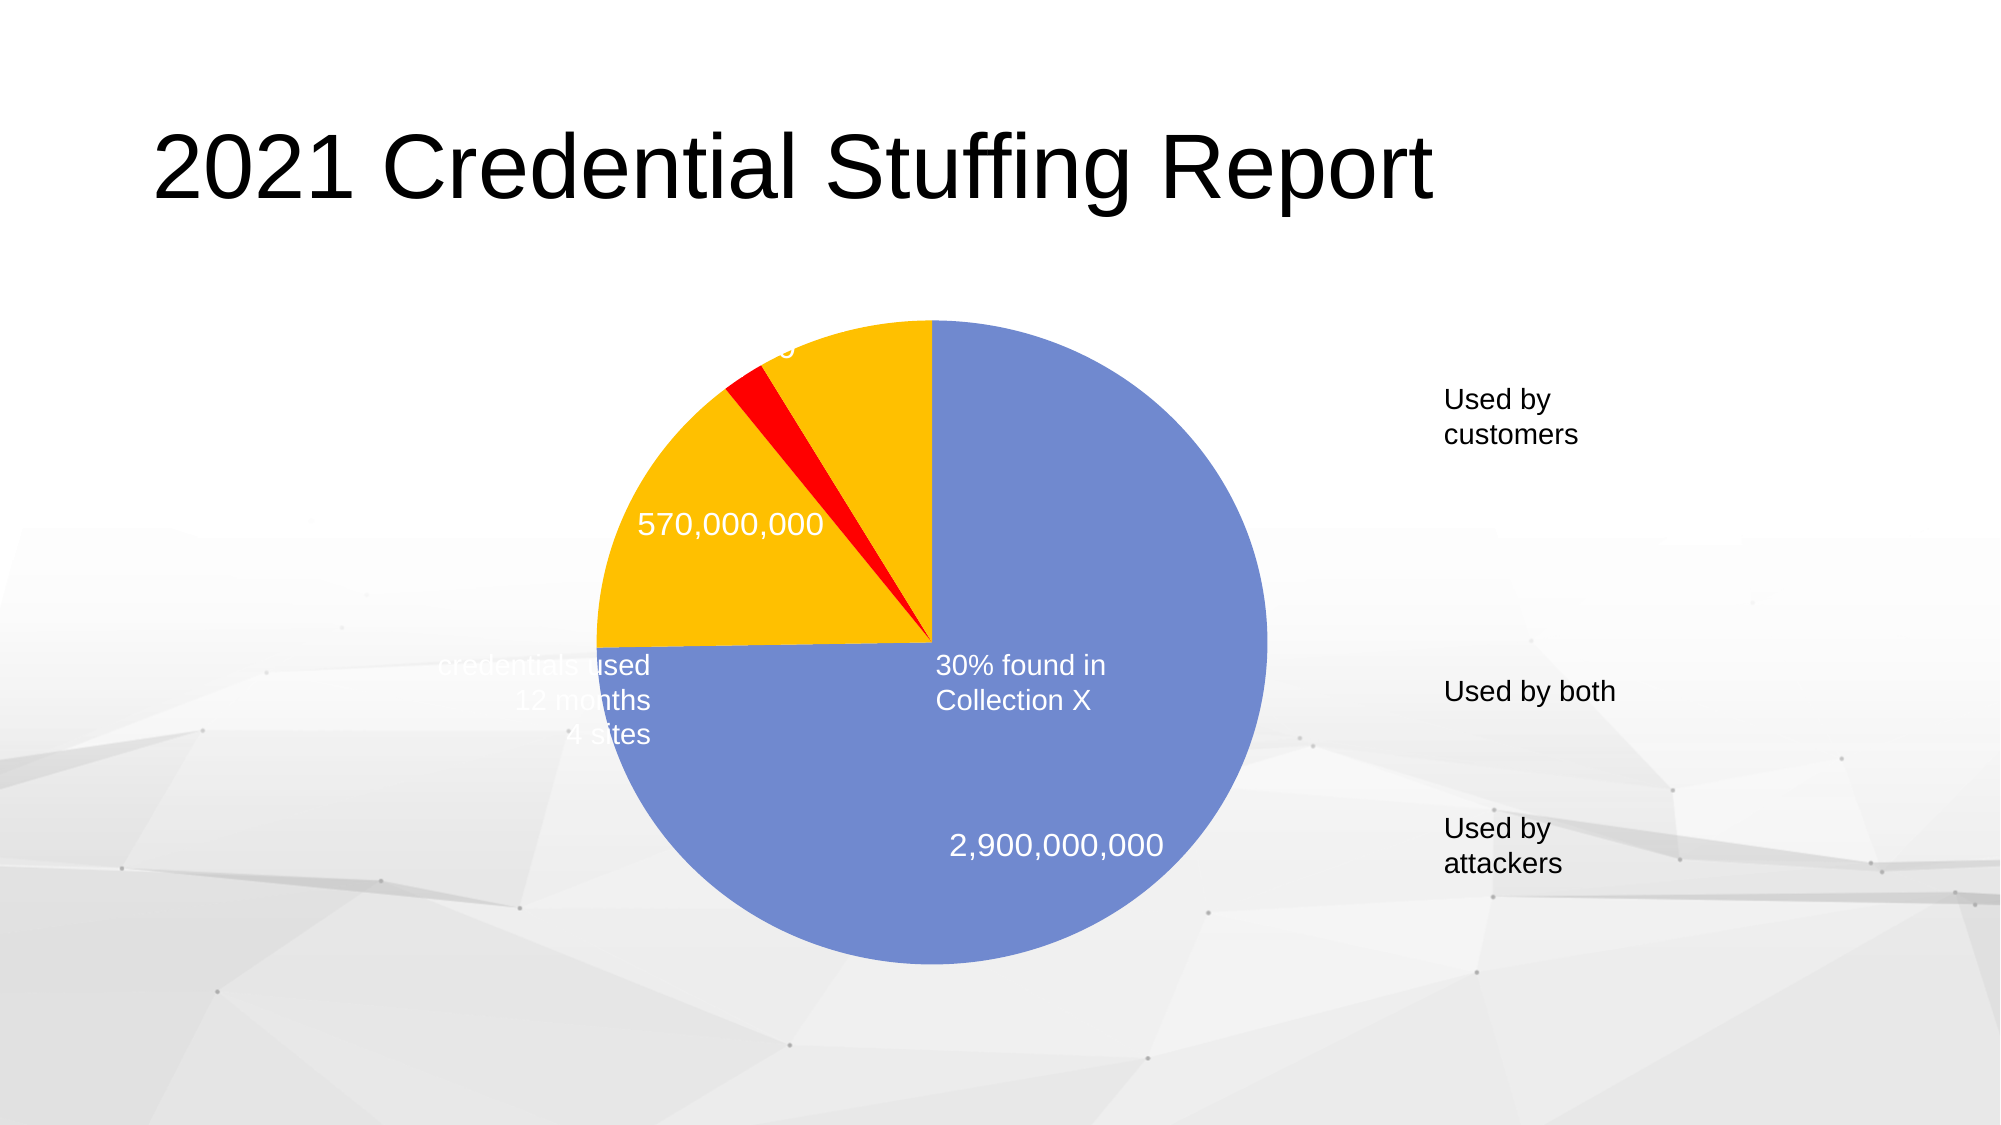

# 2021 Credential Stuffing Report

[unsupported chart]

Used by customers
Used by both
Used by attackers
credentials used
12 months
4 sites
30% found in
Collection X